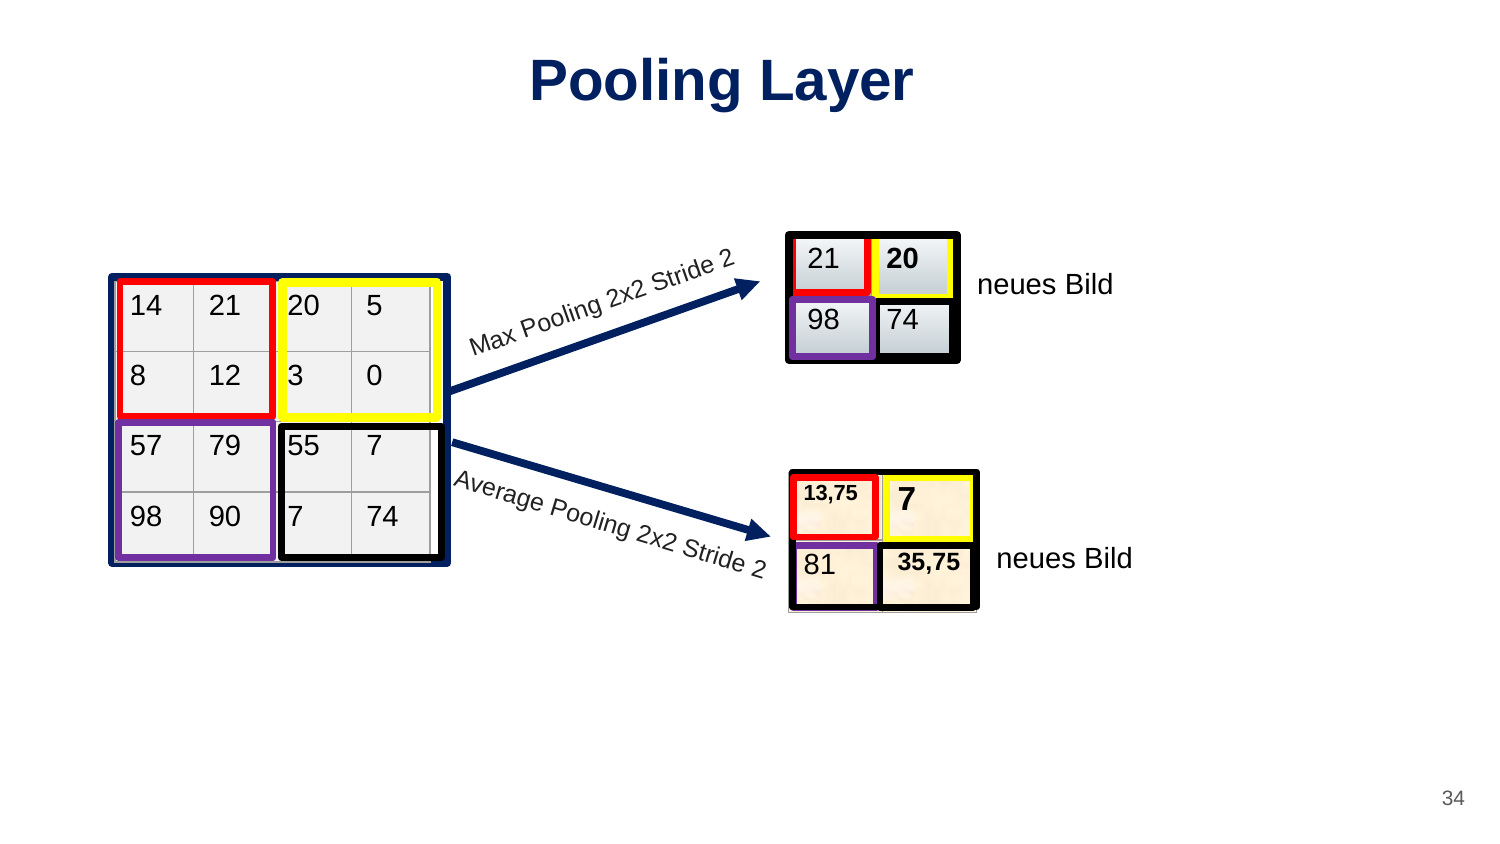

# Pooling Layer

| 21 | 20 |
| --- | --- |
| 98 | 74 |

Max Pooling 2x2 Stride 2
neues Bild

| 14 | 21 | 20 | 5 |
| --- | --- | --- | --- |
| 8 | 12 | 3 | 0 |
| 57 | 79 | 55 | 7 |
| 98 | 90 | 7 | 74 |

| 13,75 | 7 |
| --- | --- |
| 81 | 35,75 |

Average Pooling 2x2 Stride 2
neues Bild

34